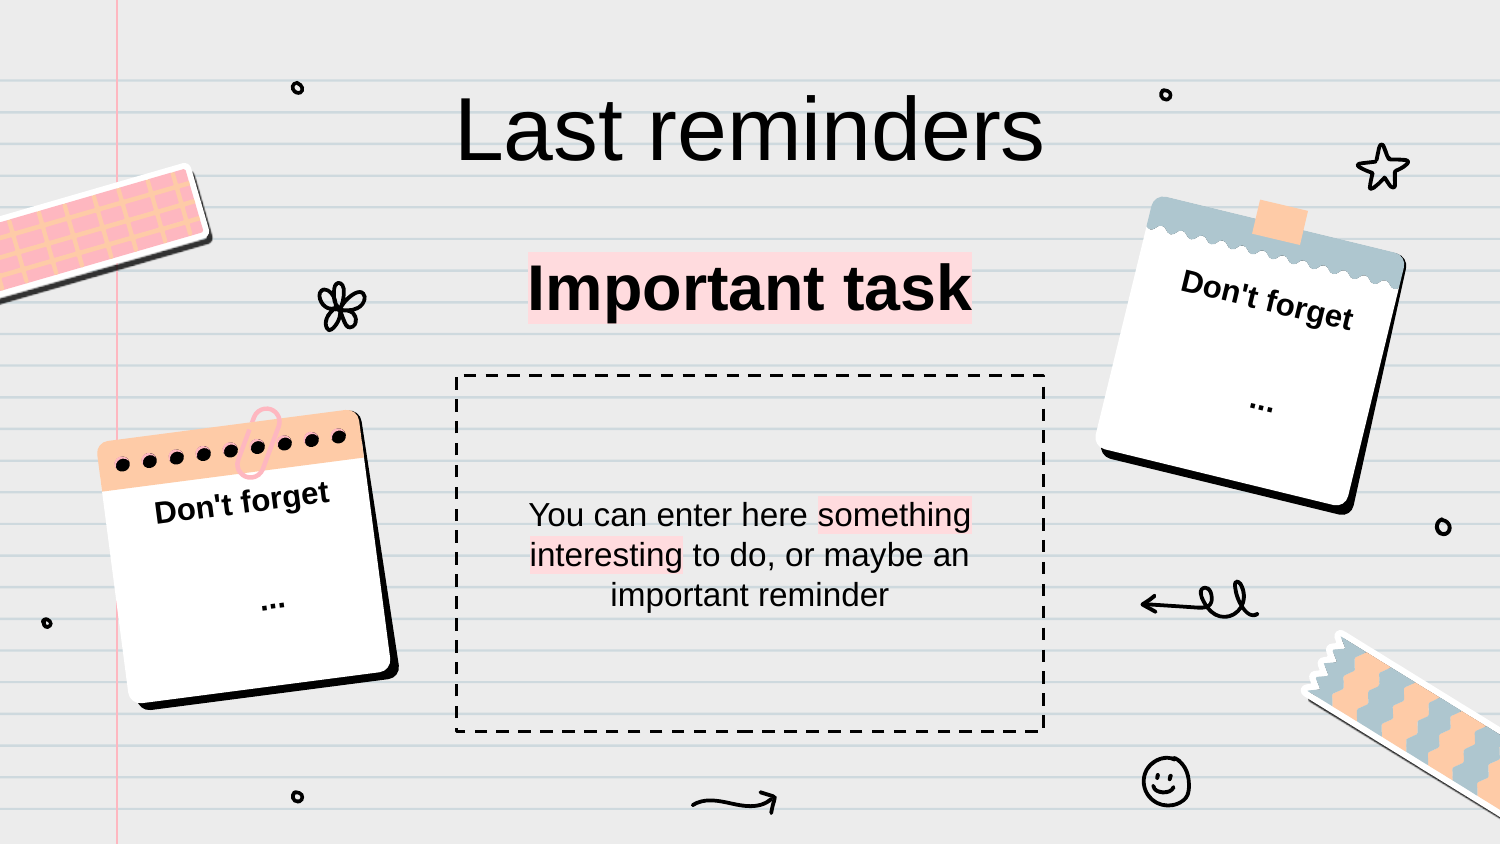

Last reminders

Don't forget
            ...
# Important task
You can enter here something interesting to do, or maybe an important reminder

Don't forget
            ...